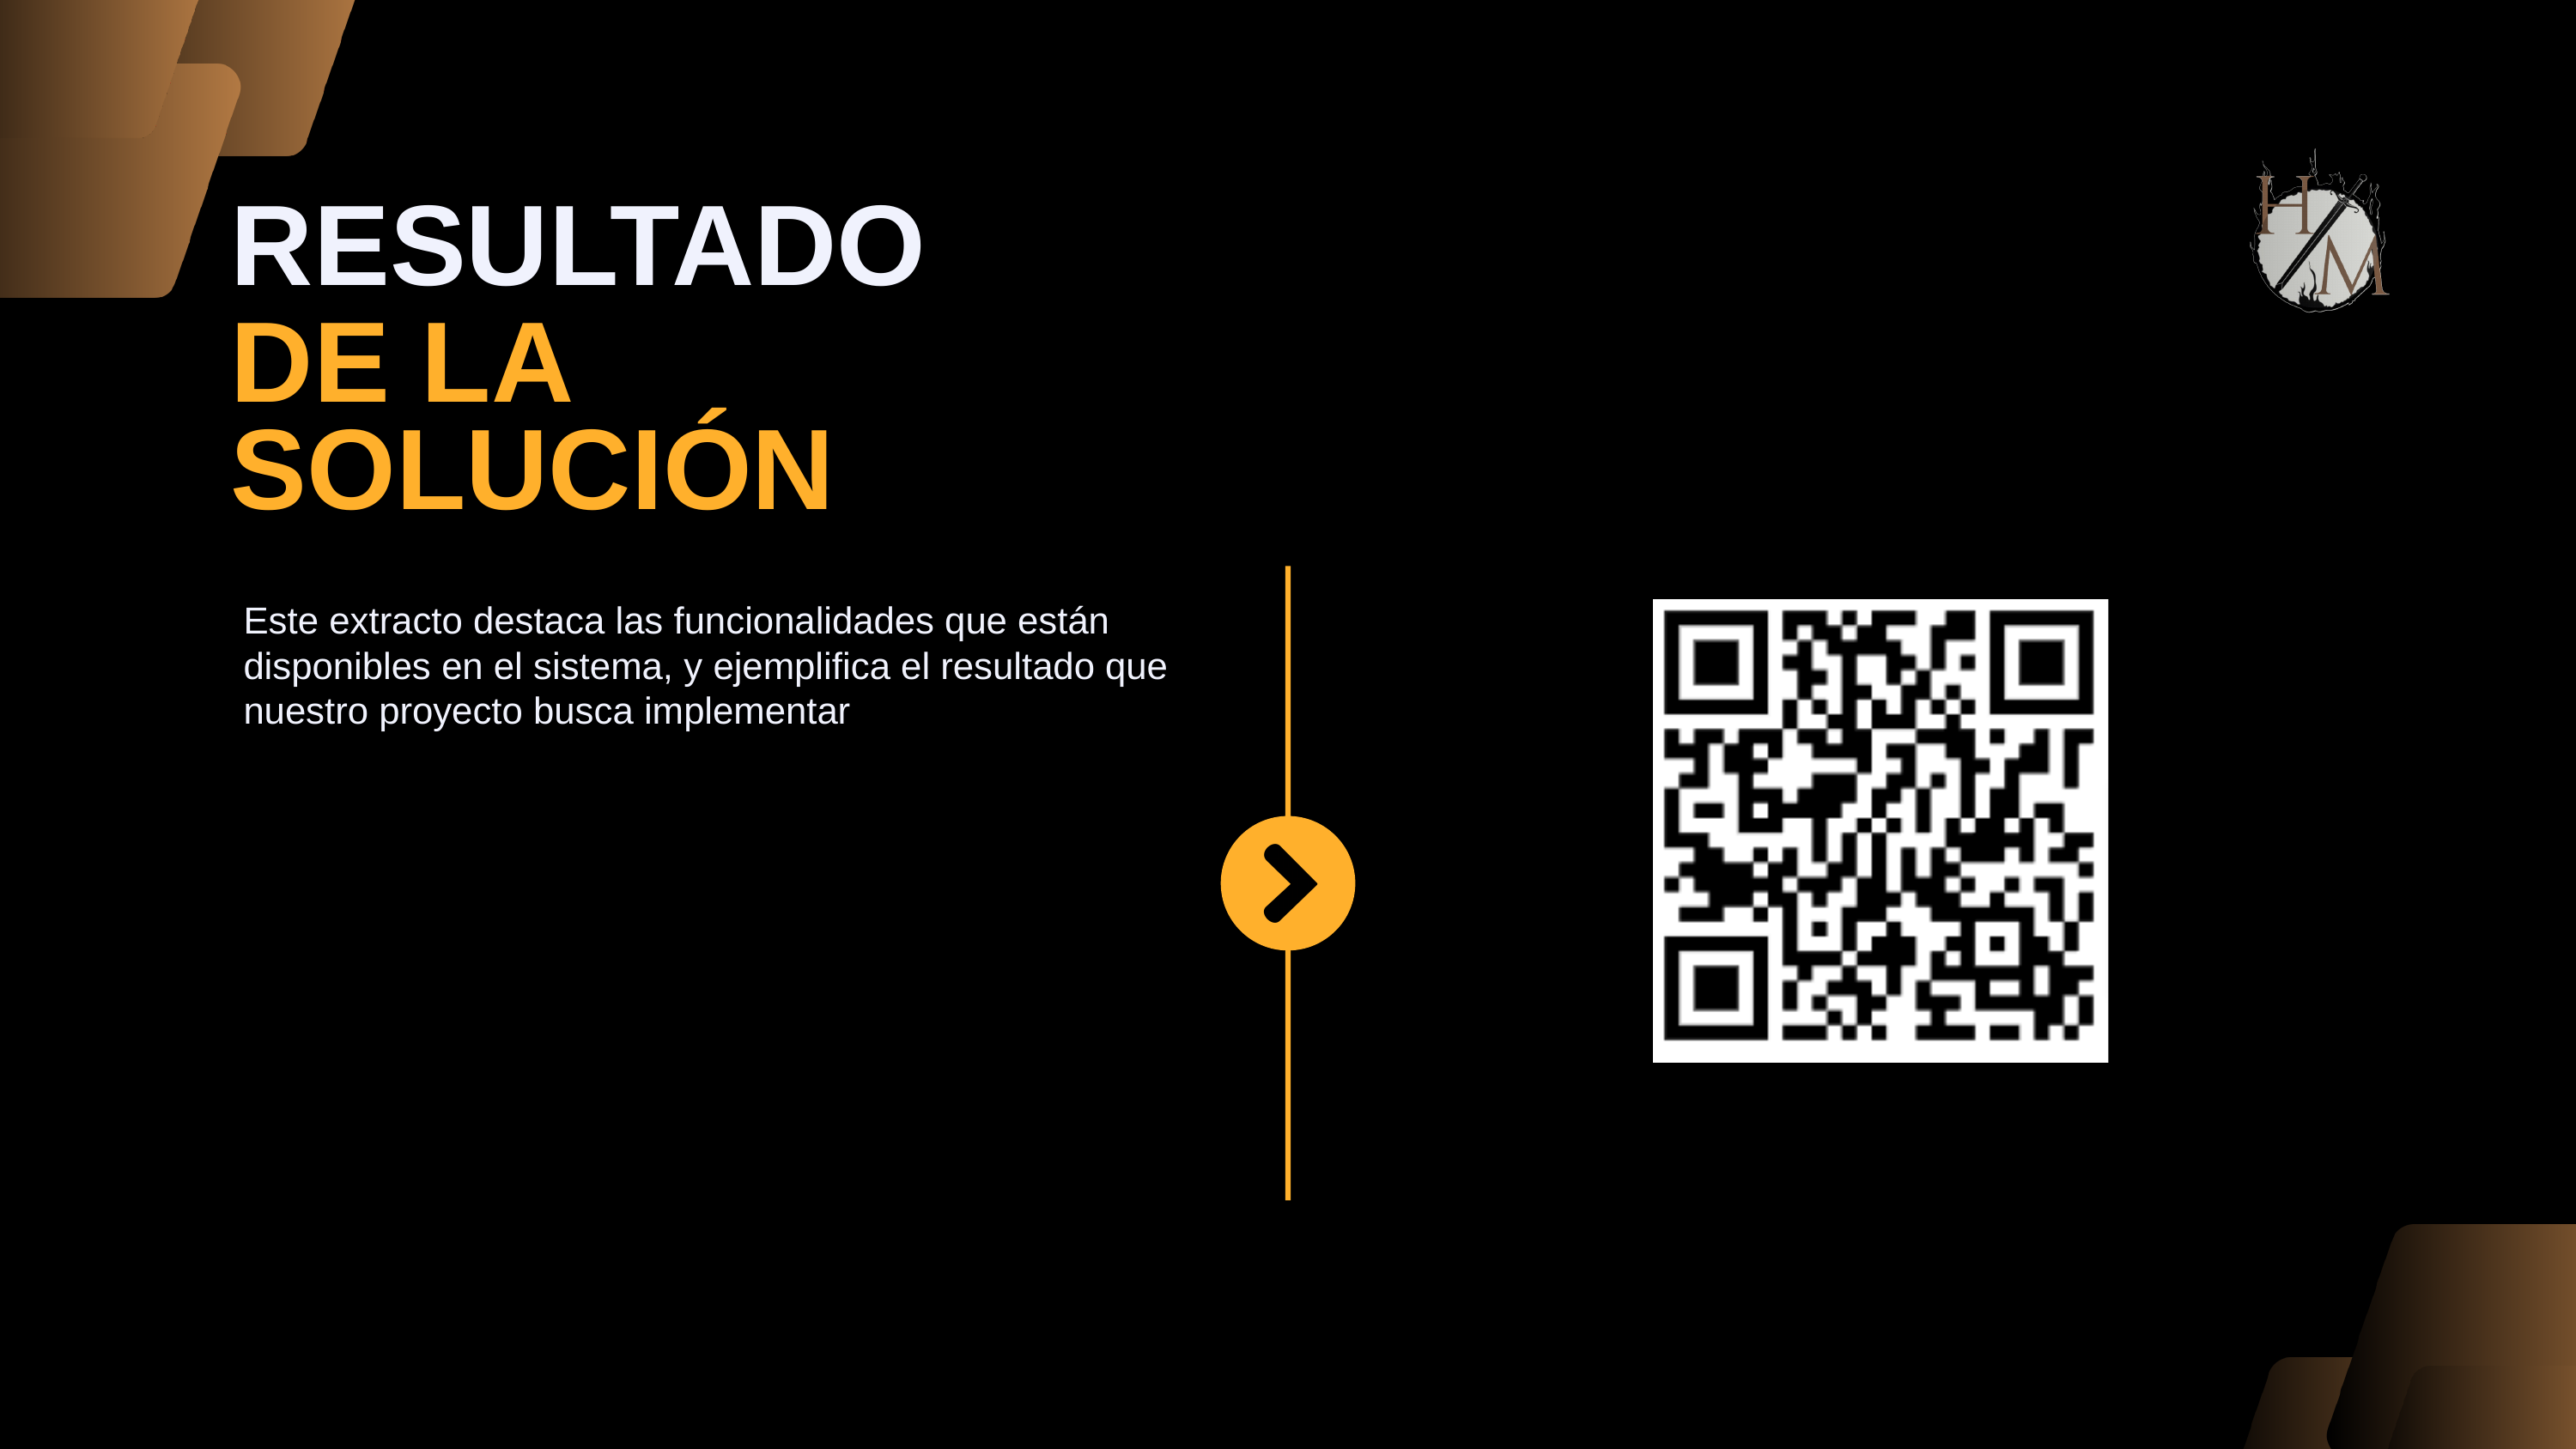

RESULTADO
DE LA SOLUCIÓN

Este extracto destaca las funcionalidades que están disponibles en el sistema, y ejemplifica el resultado que nuestro proyecto busca implementar